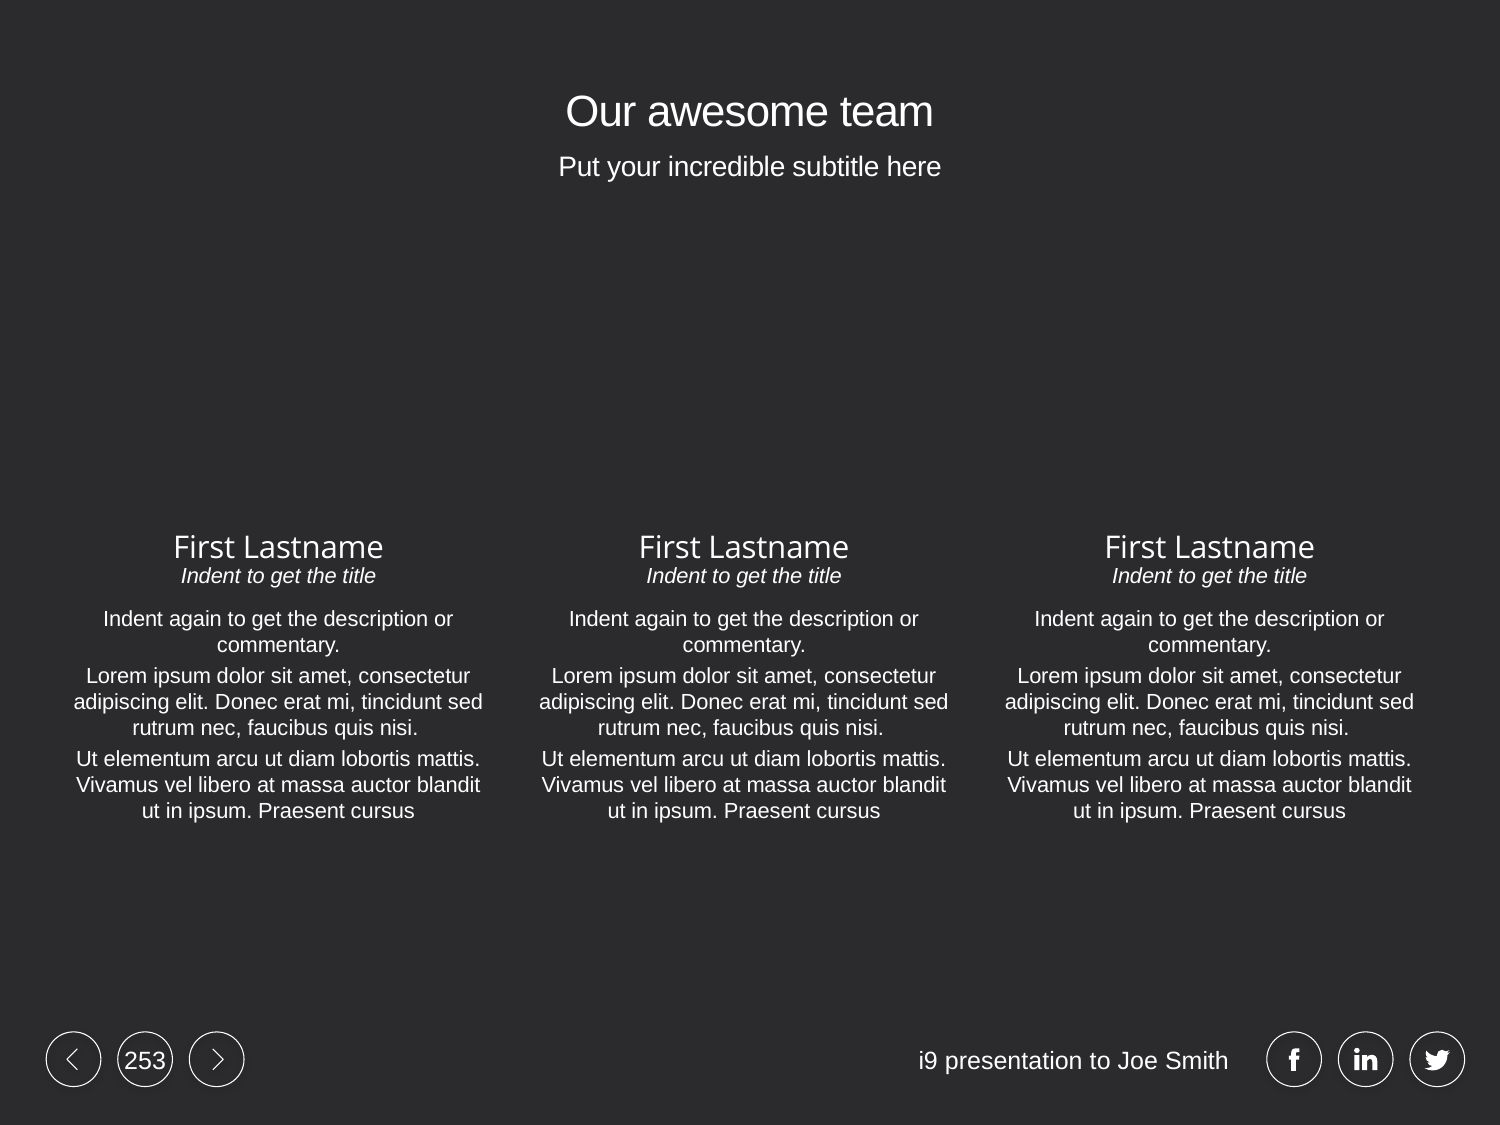

# Our awesome team
Put your incredible subtitle here

First Lastname
Indent to get the title
Indent again to get the description or commentary.
Lorem ipsum dolor sit amet, consectetur adipiscing elit. Donec erat mi, tincidunt sed rutrum nec, faucibus quis nisi.
Ut elementum arcu ut diam lobortis mattis. Vivamus vel libero at massa auctor blandit ut in ipsum. Praesent cursus
First Lastname
Indent to get the title
Indent again to get the description or commentary.
Lorem ipsum dolor sit amet, consectetur adipiscing elit. Donec erat mi, tincidunt sed rutrum nec, faucibus quis nisi.
Ut elementum arcu ut diam lobortis mattis. Vivamus vel libero at massa auctor blandit ut in ipsum. Praesent cursus
First Lastname
Indent to get the title
Indent again to get the description or commentary.
Lorem ipsum dolor sit amet, consectetur adipiscing elit. Donec erat mi, tincidunt sed rutrum nec, faucibus quis nisi.
Ut elementum arcu ut diam lobortis mattis. Vivamus vel libero at massa auctor blandit ut in ipsum. Praesent cursus